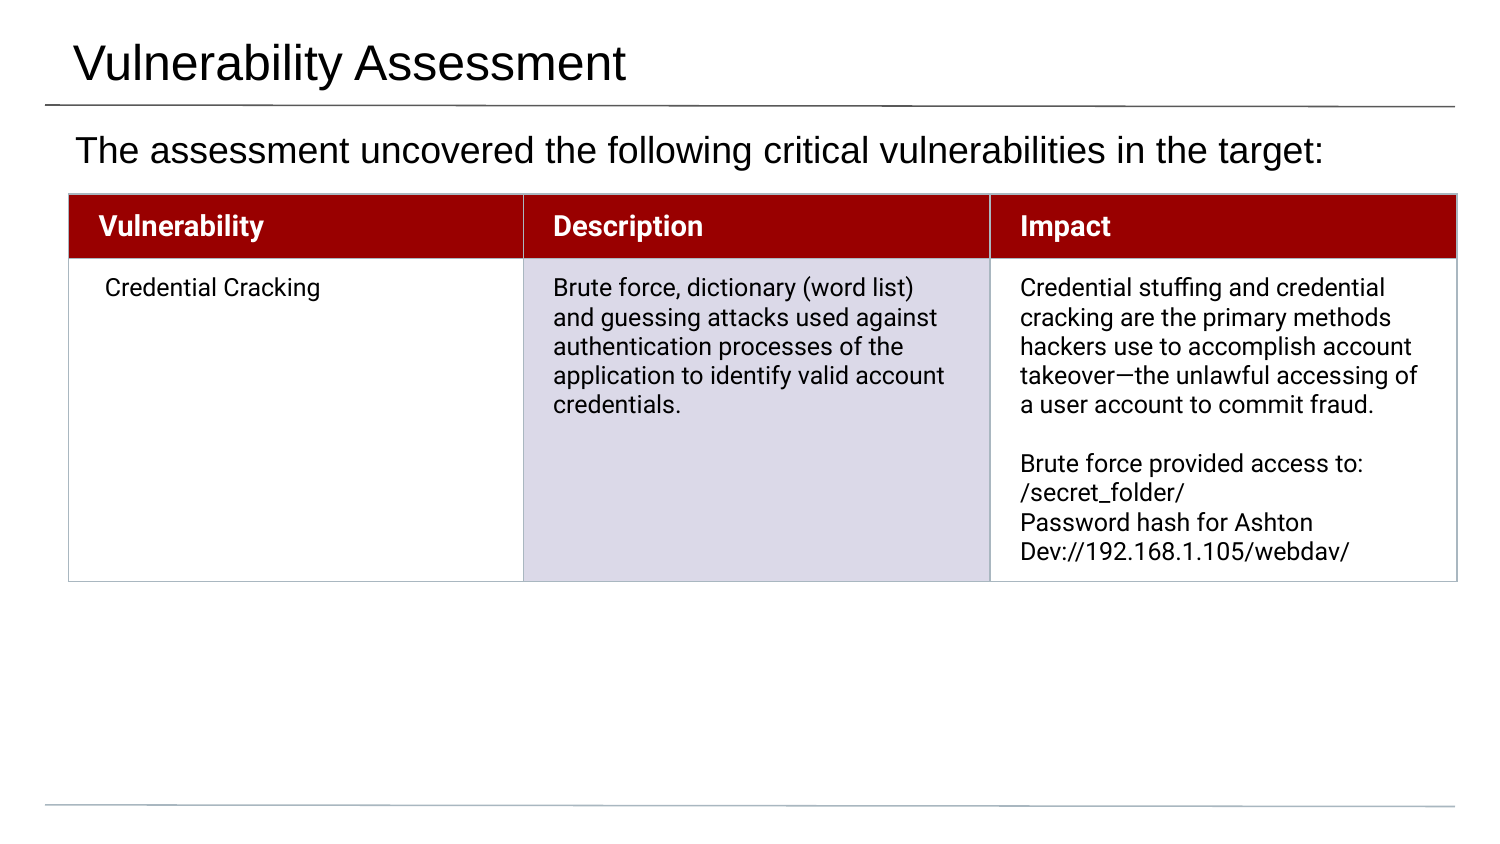

# Vulnerability Assessment
The assessment uncovered the following critical vulnerabilities in the target:
| Vulnerability | Description | Impact |
| --- | --- | --- |
| Credential Cracking | Brute force, dictionary (word list) and guessing attacks used against authentication processes of the application to identify valid account credentials. | Credential stuffing and credential cracking are the primary methods hackers use to accomplish account takeover—the unlawful accessing of a user account to commit fraud. Brute force provided access to: /secret\_folder/ Password hash for Ashton Dev://192.168.1.105/webdav/ |